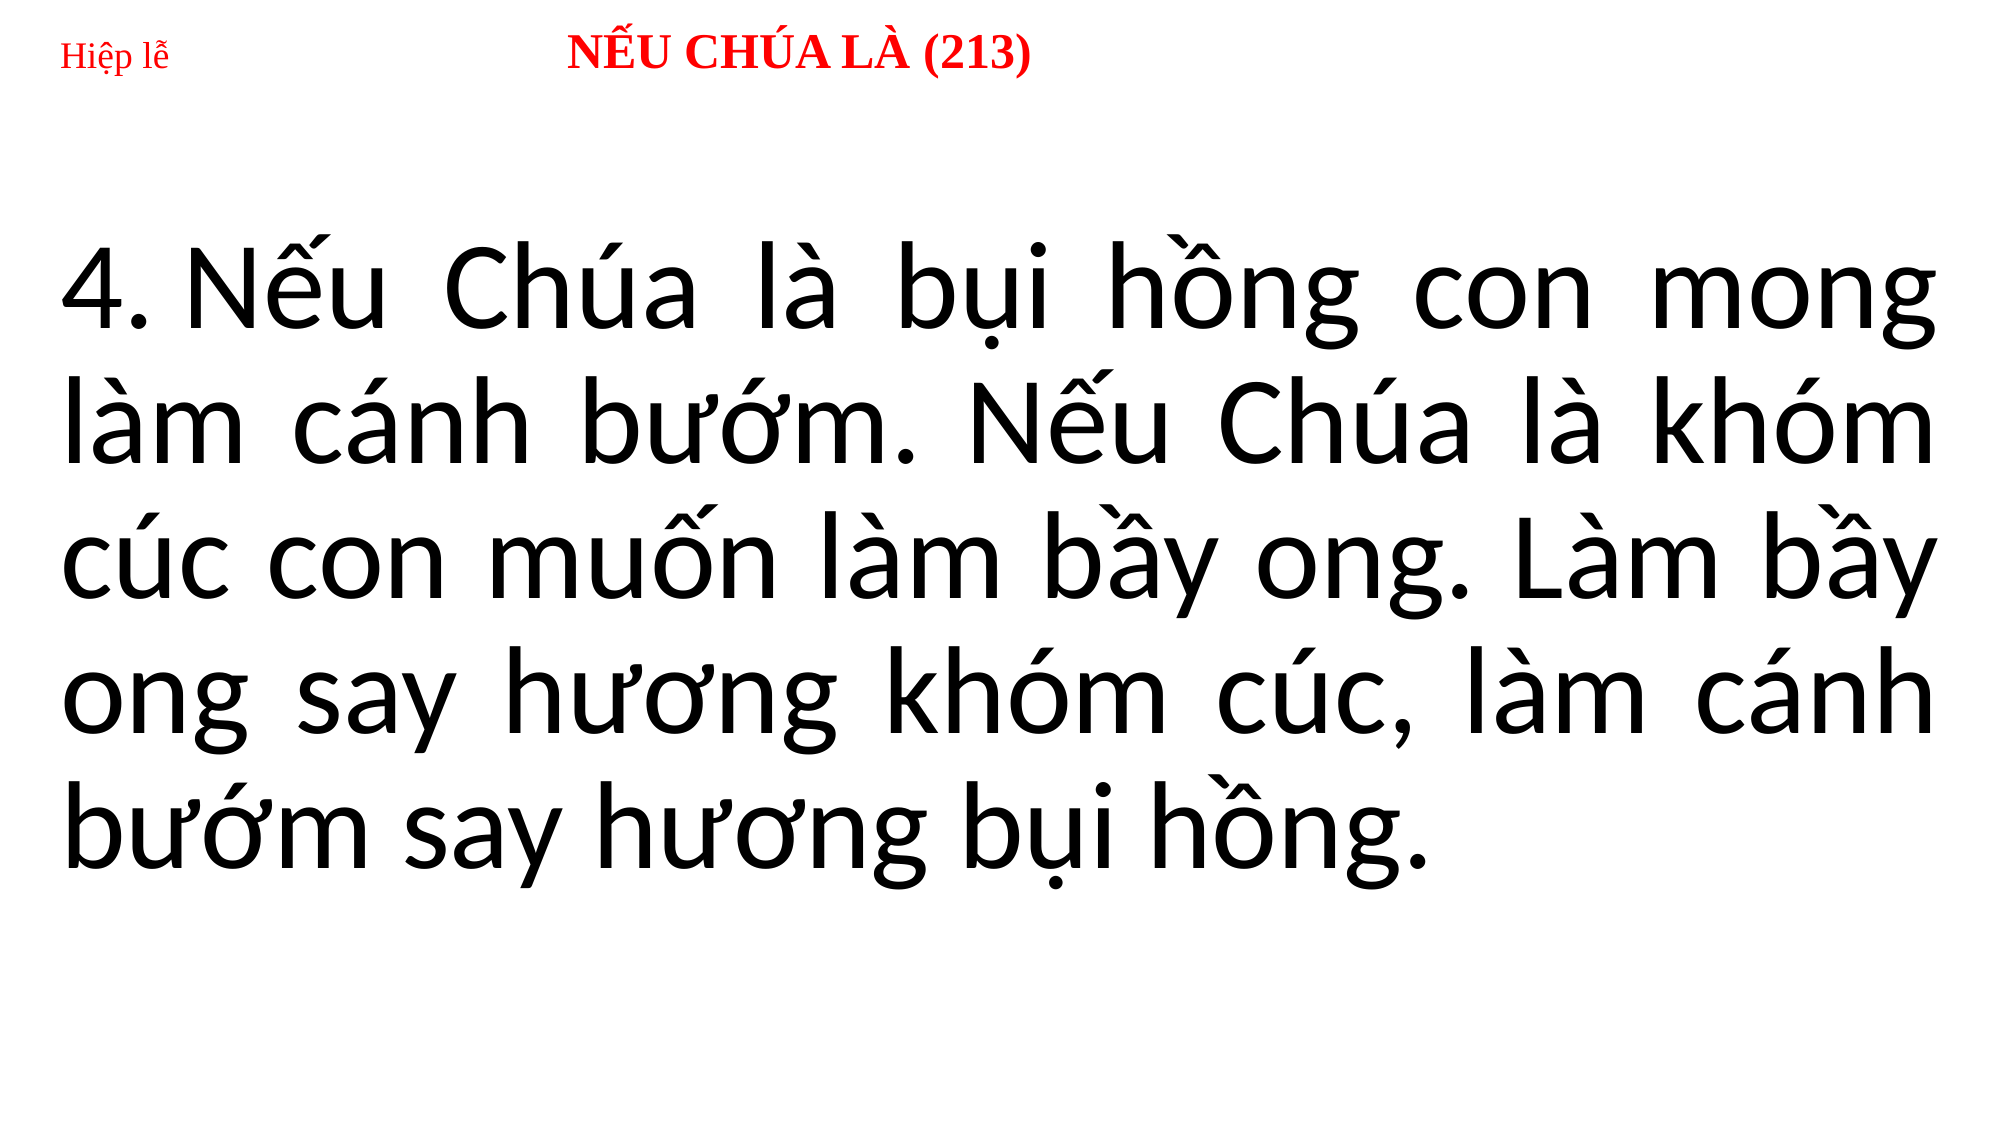

# Hiệp lễ                        	      NẾU CHÚA LÀ (213)
4. Nếu Chúa là bụi hồng con mong làm cánh bướm. Nếu Chúa là khóm cúc con muốn làm bầy ong. Làm bầy ong say hương khóm cúc, làm cánh bướm say hương bụi hồng.